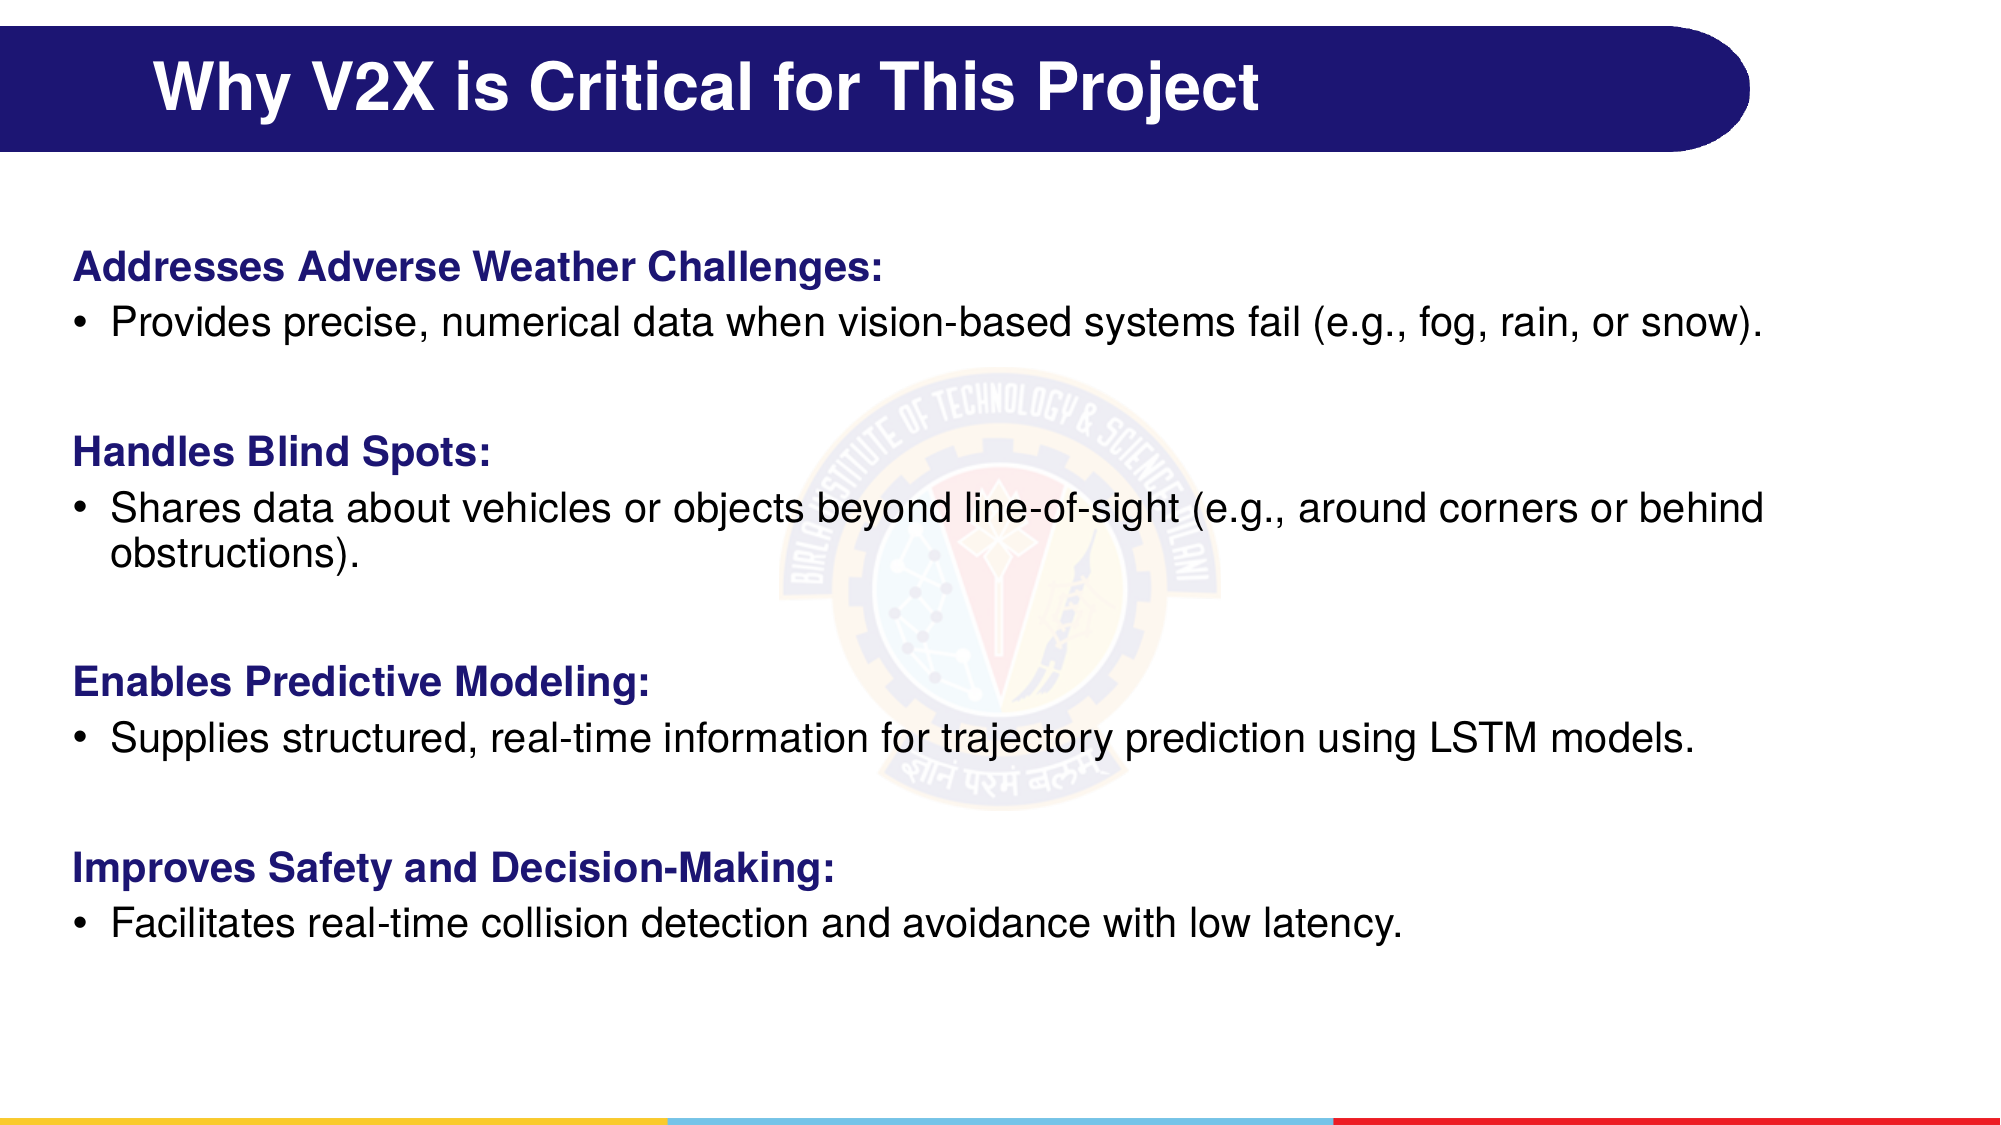

# Why V2X is Critical for This Project

Addresses Adverse Weather Challenges:
Provides precise, numerical data when vision-based systems fail (e.g., fog, rain, or snow).

Handles Blind Spots:
Shares data about vehicles or objects beyond line-of-sight (e.g., around corners or behind obstructions).

Enables Predictive Modeling:
Supplies structured, real-time information for trajectory prediction using LSTM models.

Improves Safety and Decision-Making:
Facilitates real-time collision detection and avoidance with low latency.